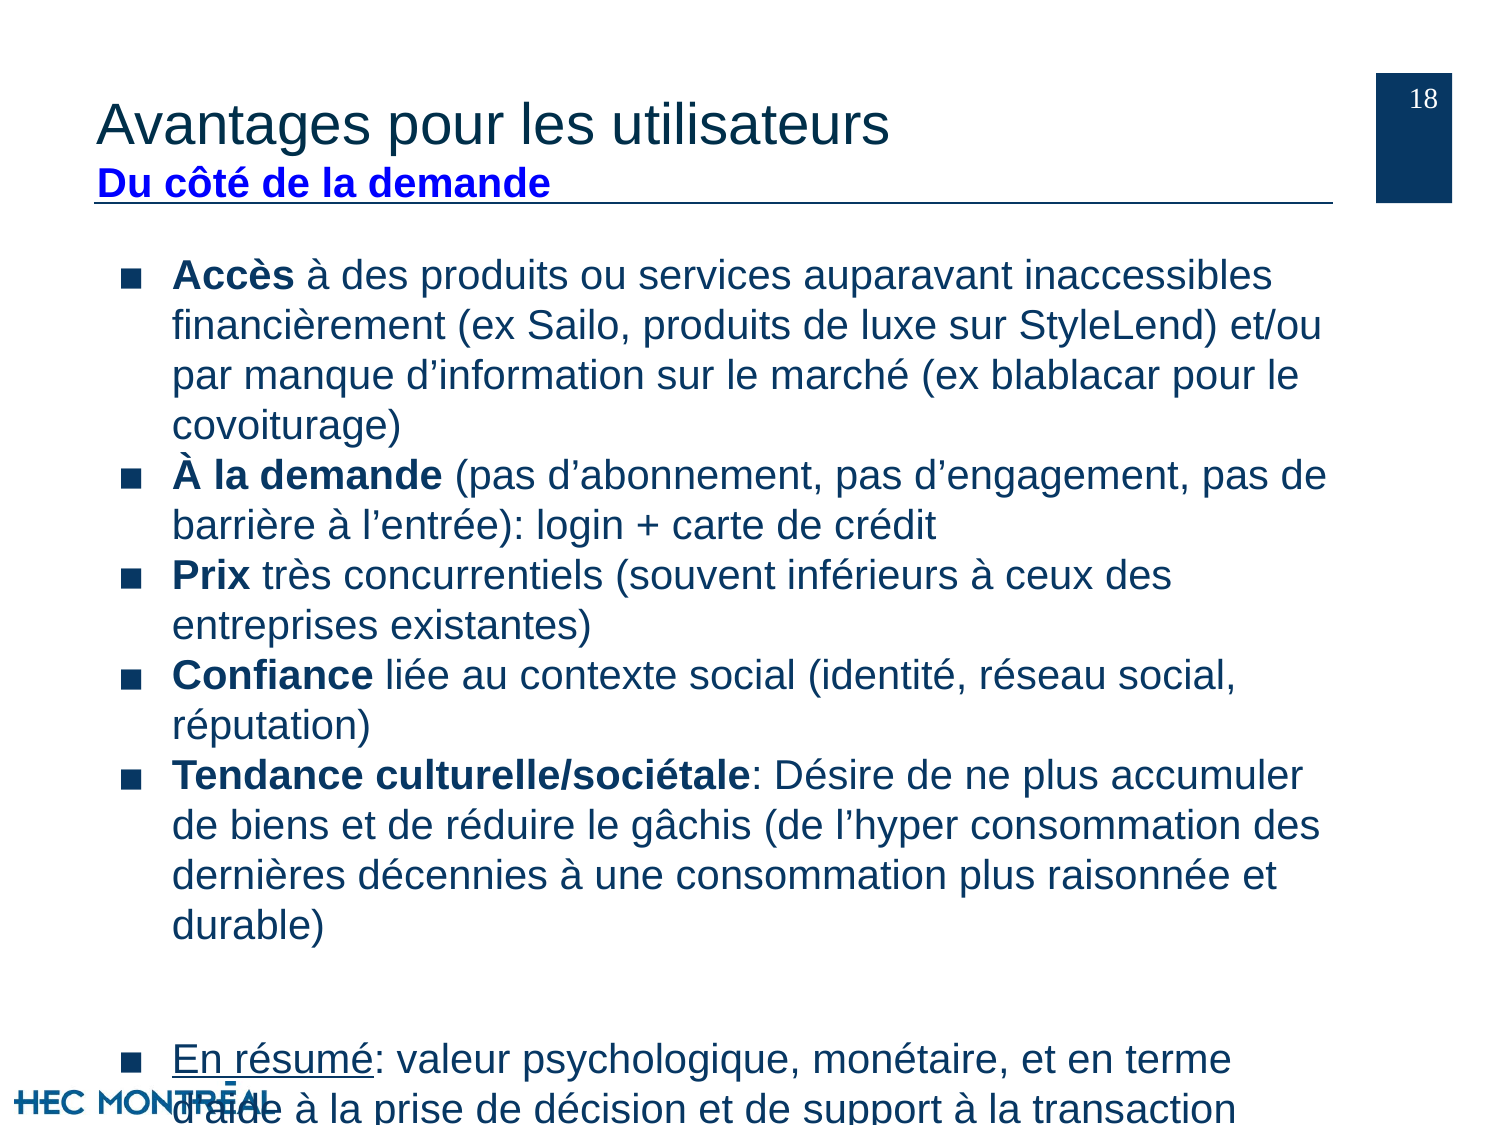

18
# Avantages pour les utilisateurs
Du côté de la demande
Accès à des produits ou services auparavant inaccessibles financièrement (ex Sailo, produits de luxe sur StyleLend) et/ou par manque d’information sur le marché (ex blablacar pour le covoiturage)
À la demande (pas d’abonnement, pas d’engagement, pas de barrière à l’entrée): login + carte de crédit
Prix très concurrentiels (souvent inférieurs à ceux des entreprises existantes)
Confiance liée au contexte social (identité, réseau social, réputation)
Tendance culturelle/sociétale: Désire de ne plus accumuler de biens et de réduire le gâchis (de l’hyper consommation des dernières décennies à une consommation plus raisonnée et durable)

En résumé: valeur psychologique, monétaire, et en terme d’aide à la prise de décision et de support à la transaction